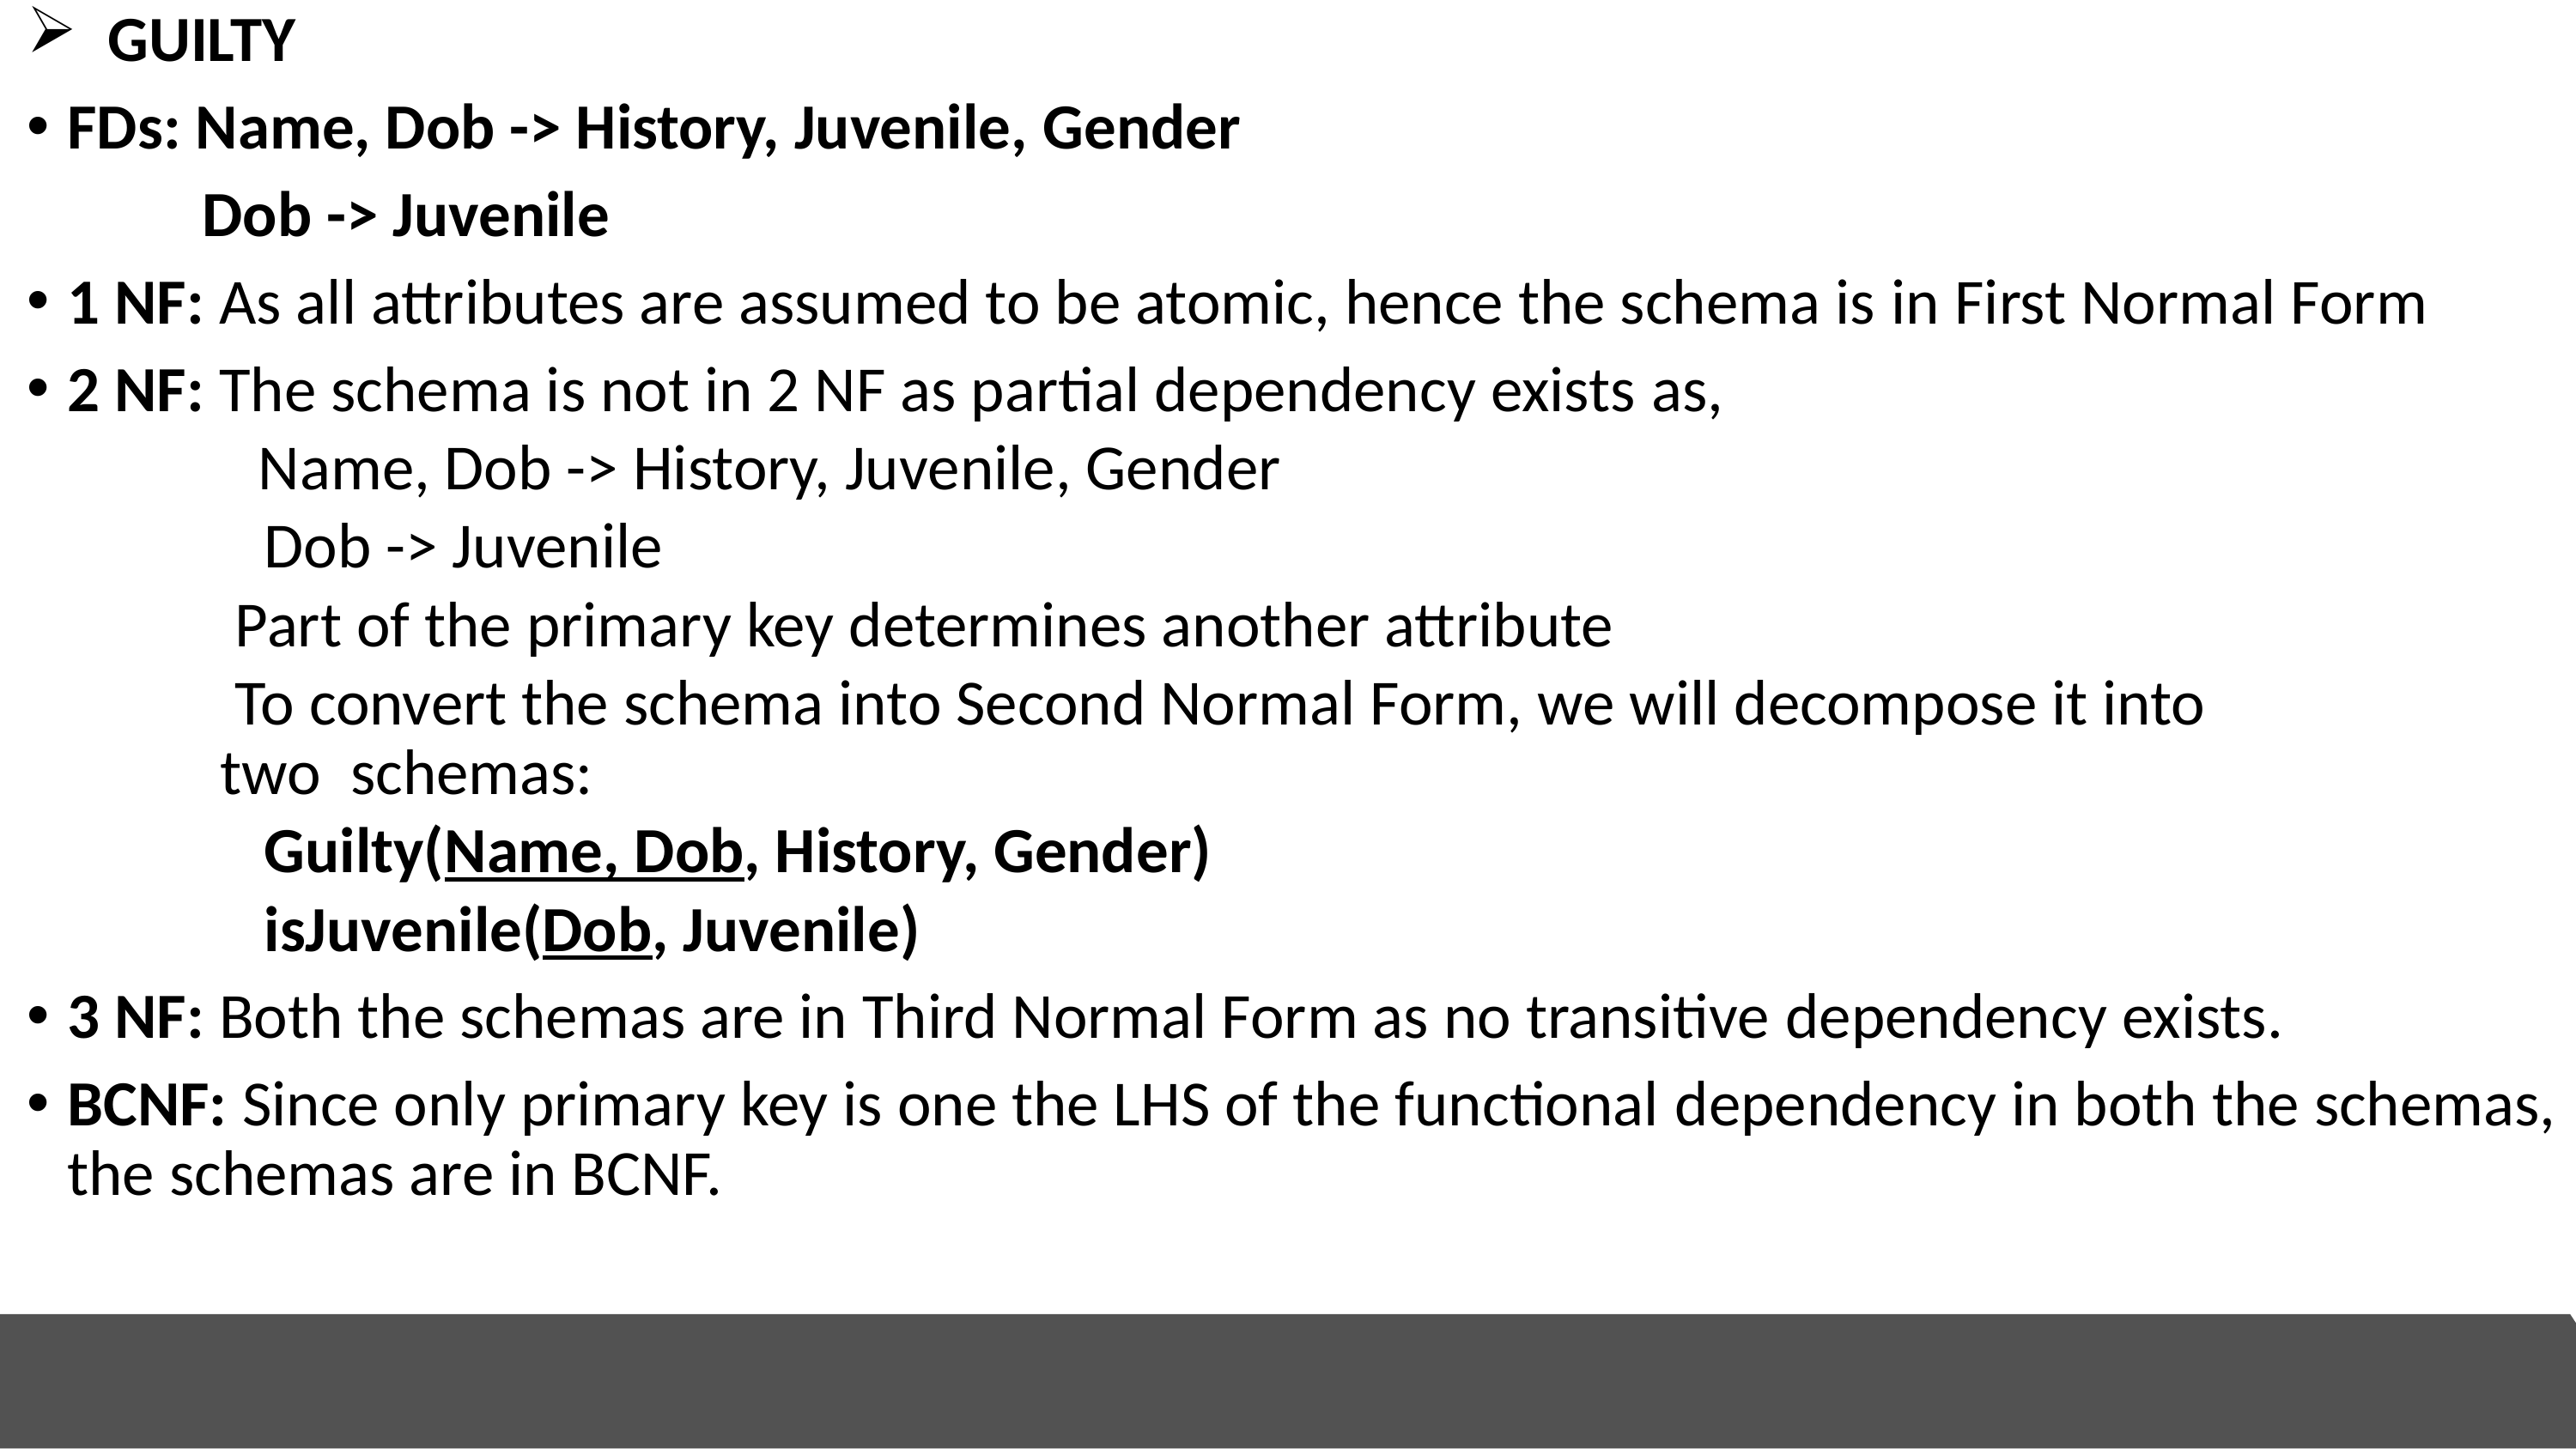

GUILTY
FDs: Name, Dob -> History, Juvenile, Gender
            Dob -> Juvenile
1 NF: As all attributes are assumed to be atomic, hence the schema is in First Normal Form
2 NF: The schema is not in 2 NF as partial dependency exists as,
       Name, Dob -> History, Juvenile, Gender
   Dob -> Juvenile
 Part of the primary key determines another attribute
 To convert the schema into Second Normal Form, we will decompose it into two  schemas:
   Guilty(Name, Dob, History, Gender)
   isJuvenile(Dob, Juvenile)
3 NF: Both the schemas are in Third Normal Form as no transitive dependency exists.
BCNF: Since only primary key is one the LHS of the functional dependency in both the schemas, the schemas are in BCNF.